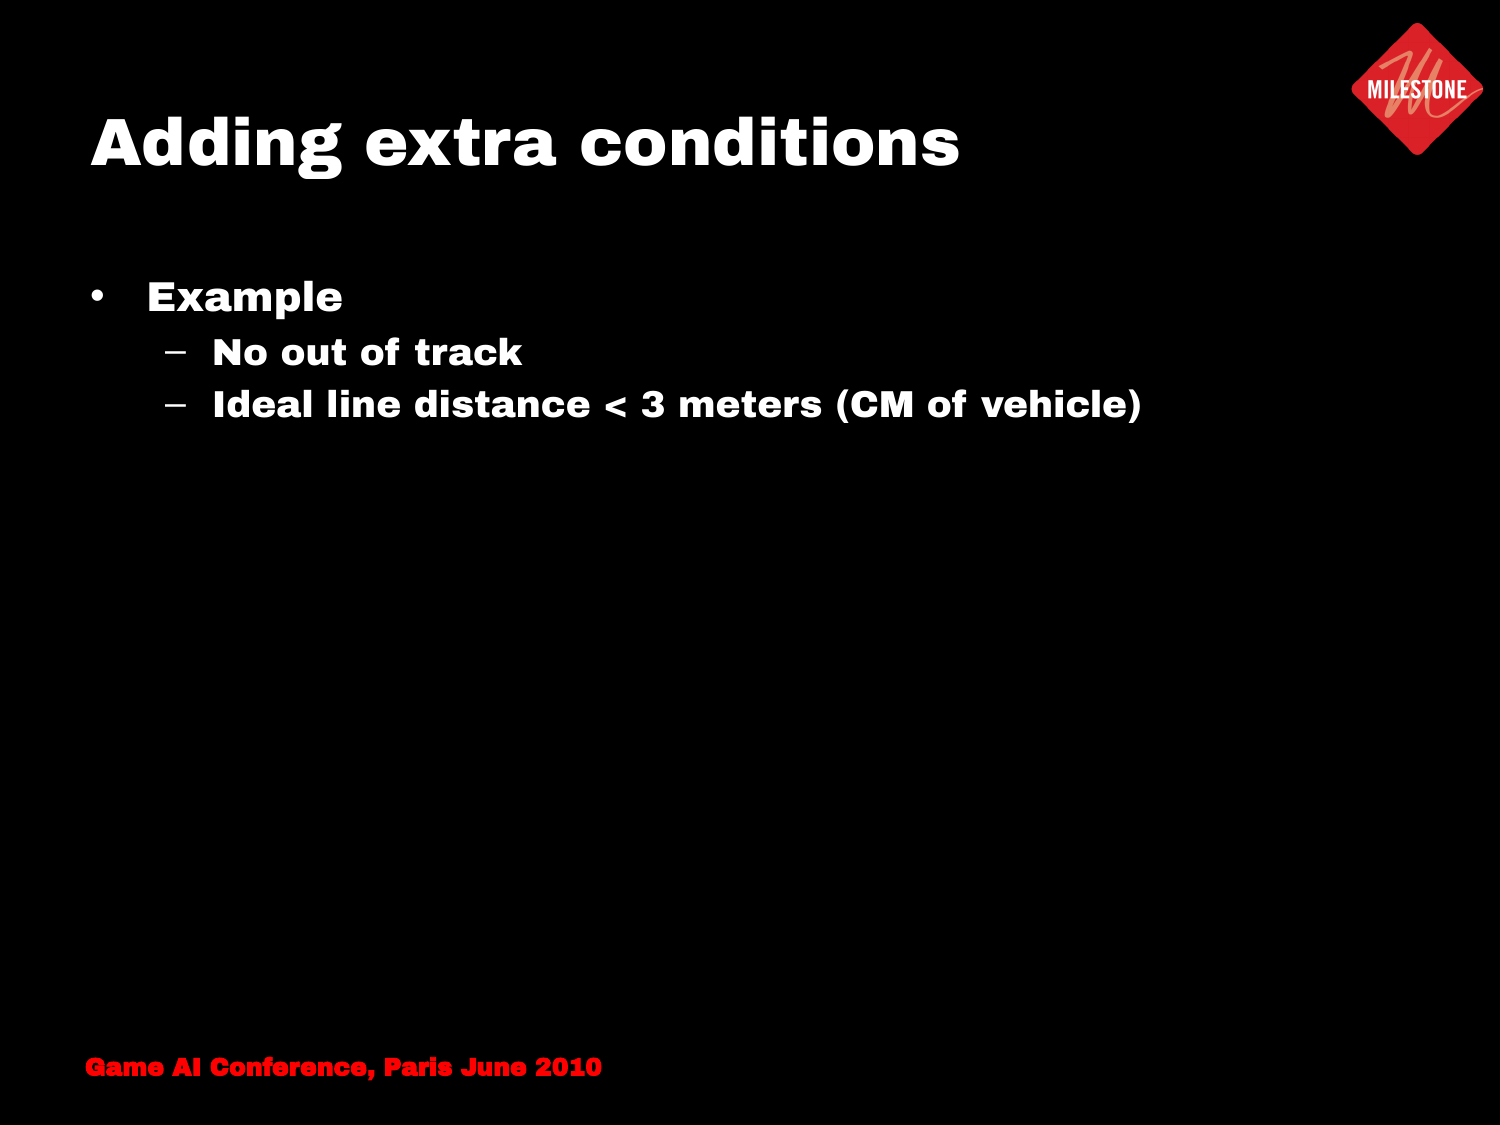

# Adding extra conditions
Example
No out of track
Ideal line distance < 3 meters (CM of vehicle)
Game AI Conference, Paris June 2010